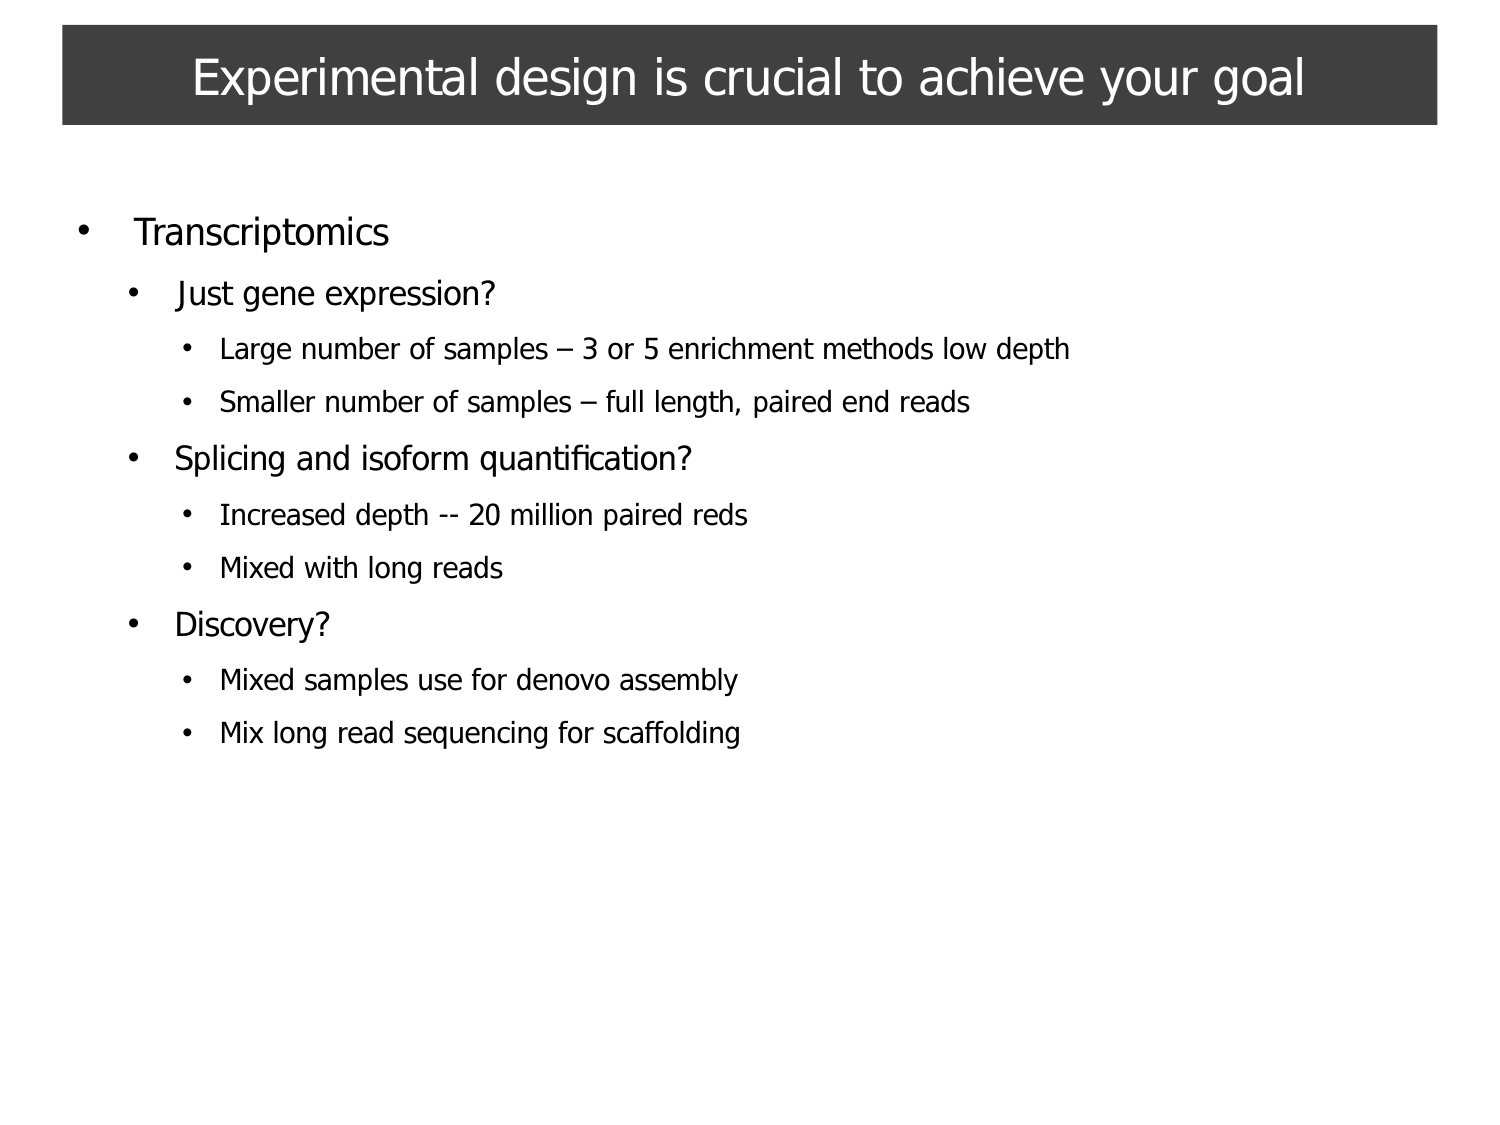

# Experimental design is crucial to achieve your goal
Transcriptomics
Just gene expression?
Large number of samples – 3 or 5 enrichment methods low depth
Smaller number of samples – full length, paired end reads
Splicing and isoform quantification?
Increased depth -- 20 million paired reds
Mixed with long reads
Discovery?
Mixed samples use for denovo assembly
Mix long read sequencing for scaffolding